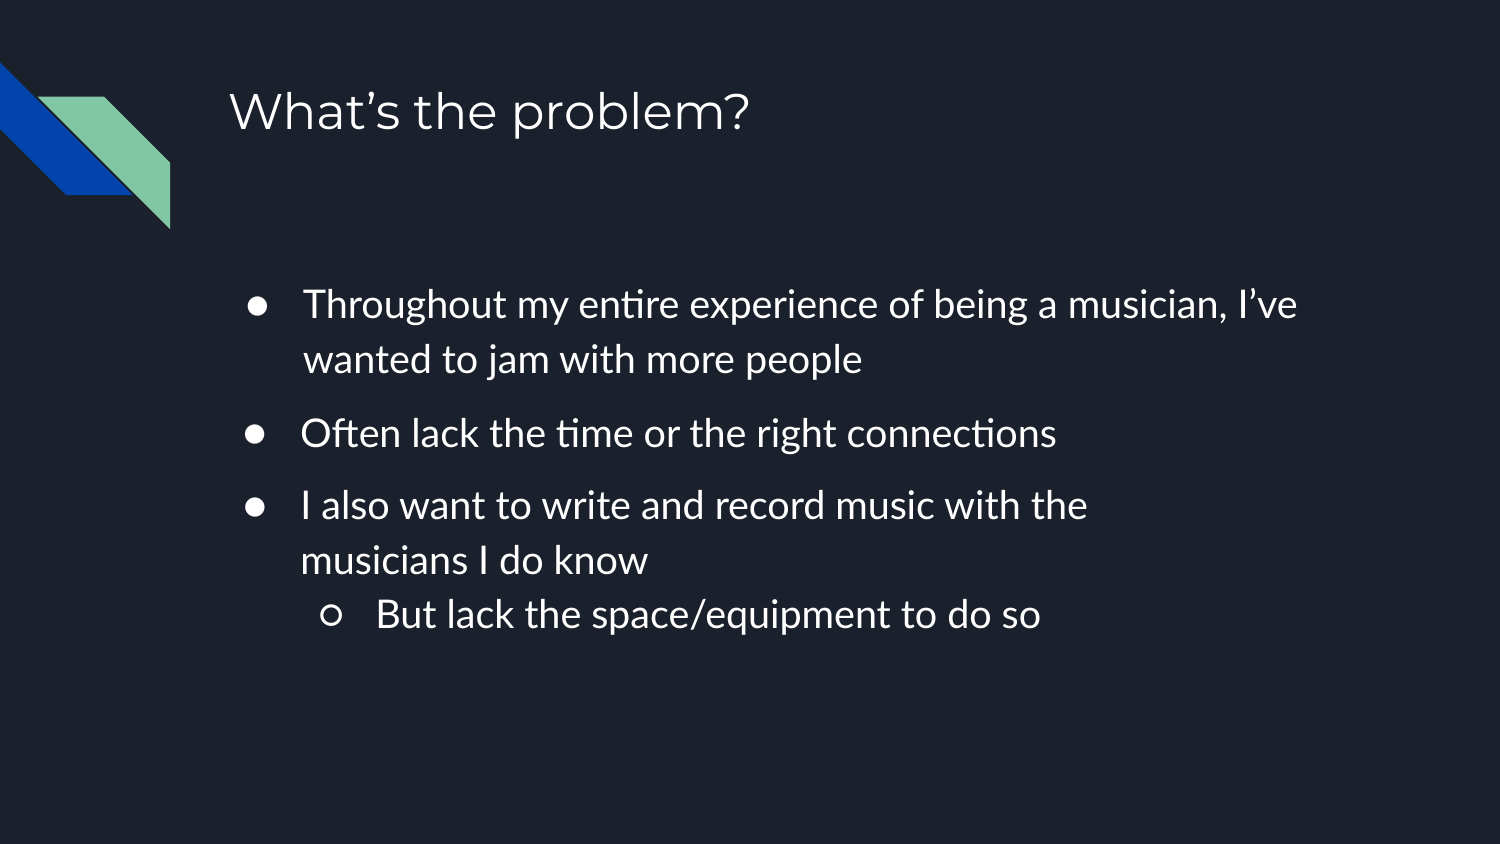

# What’s the problem?
Throughout my entire experience of being a musician, I’ve wanted to jam with more people
Often lack the time or the right connections

I also want to write and record music with the musicians I do know
But lack the space/equipment to do so